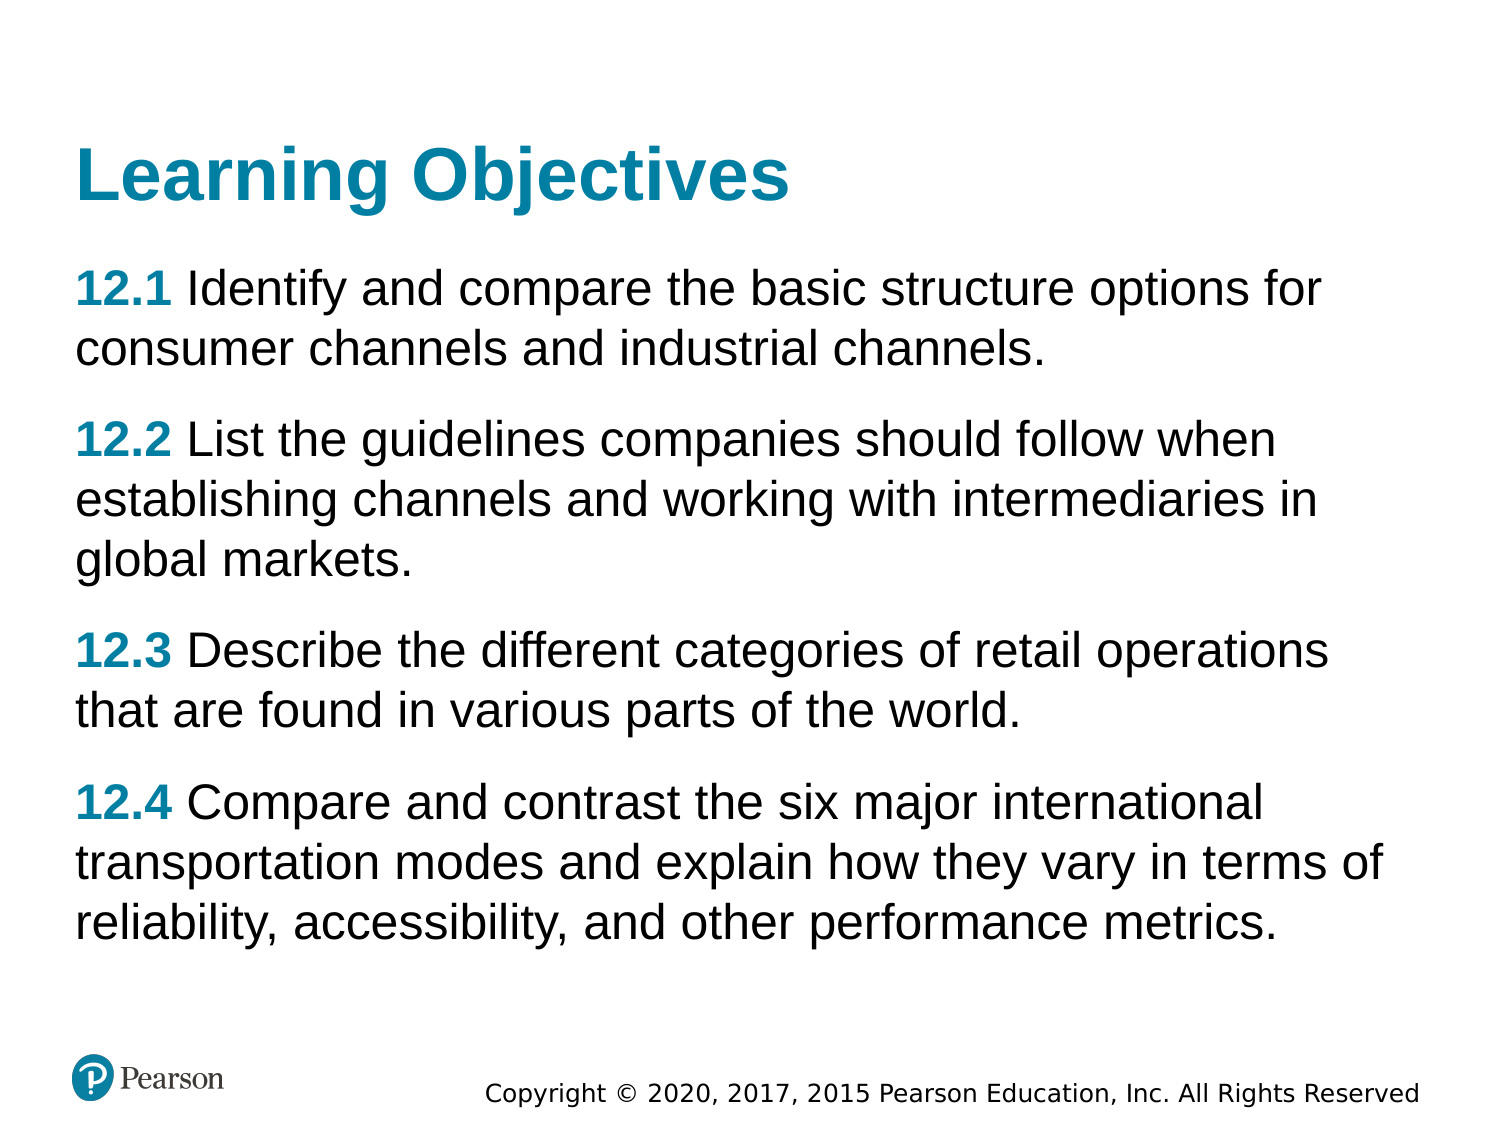

# Learning Objectives
12.1 Identify and compare the basic structure options for consumer channels and industrial channels.
12.2 List the guidelines companies should follow when establishing channels and working with intermediaries in global markets.
12.3 Describe the different categories of retail operations that are found in various parts of the world.
12.4 Compare and contrast the six major international transportation modes and explain how they vary in terms of reliability, accessibility, and other performance metrics.